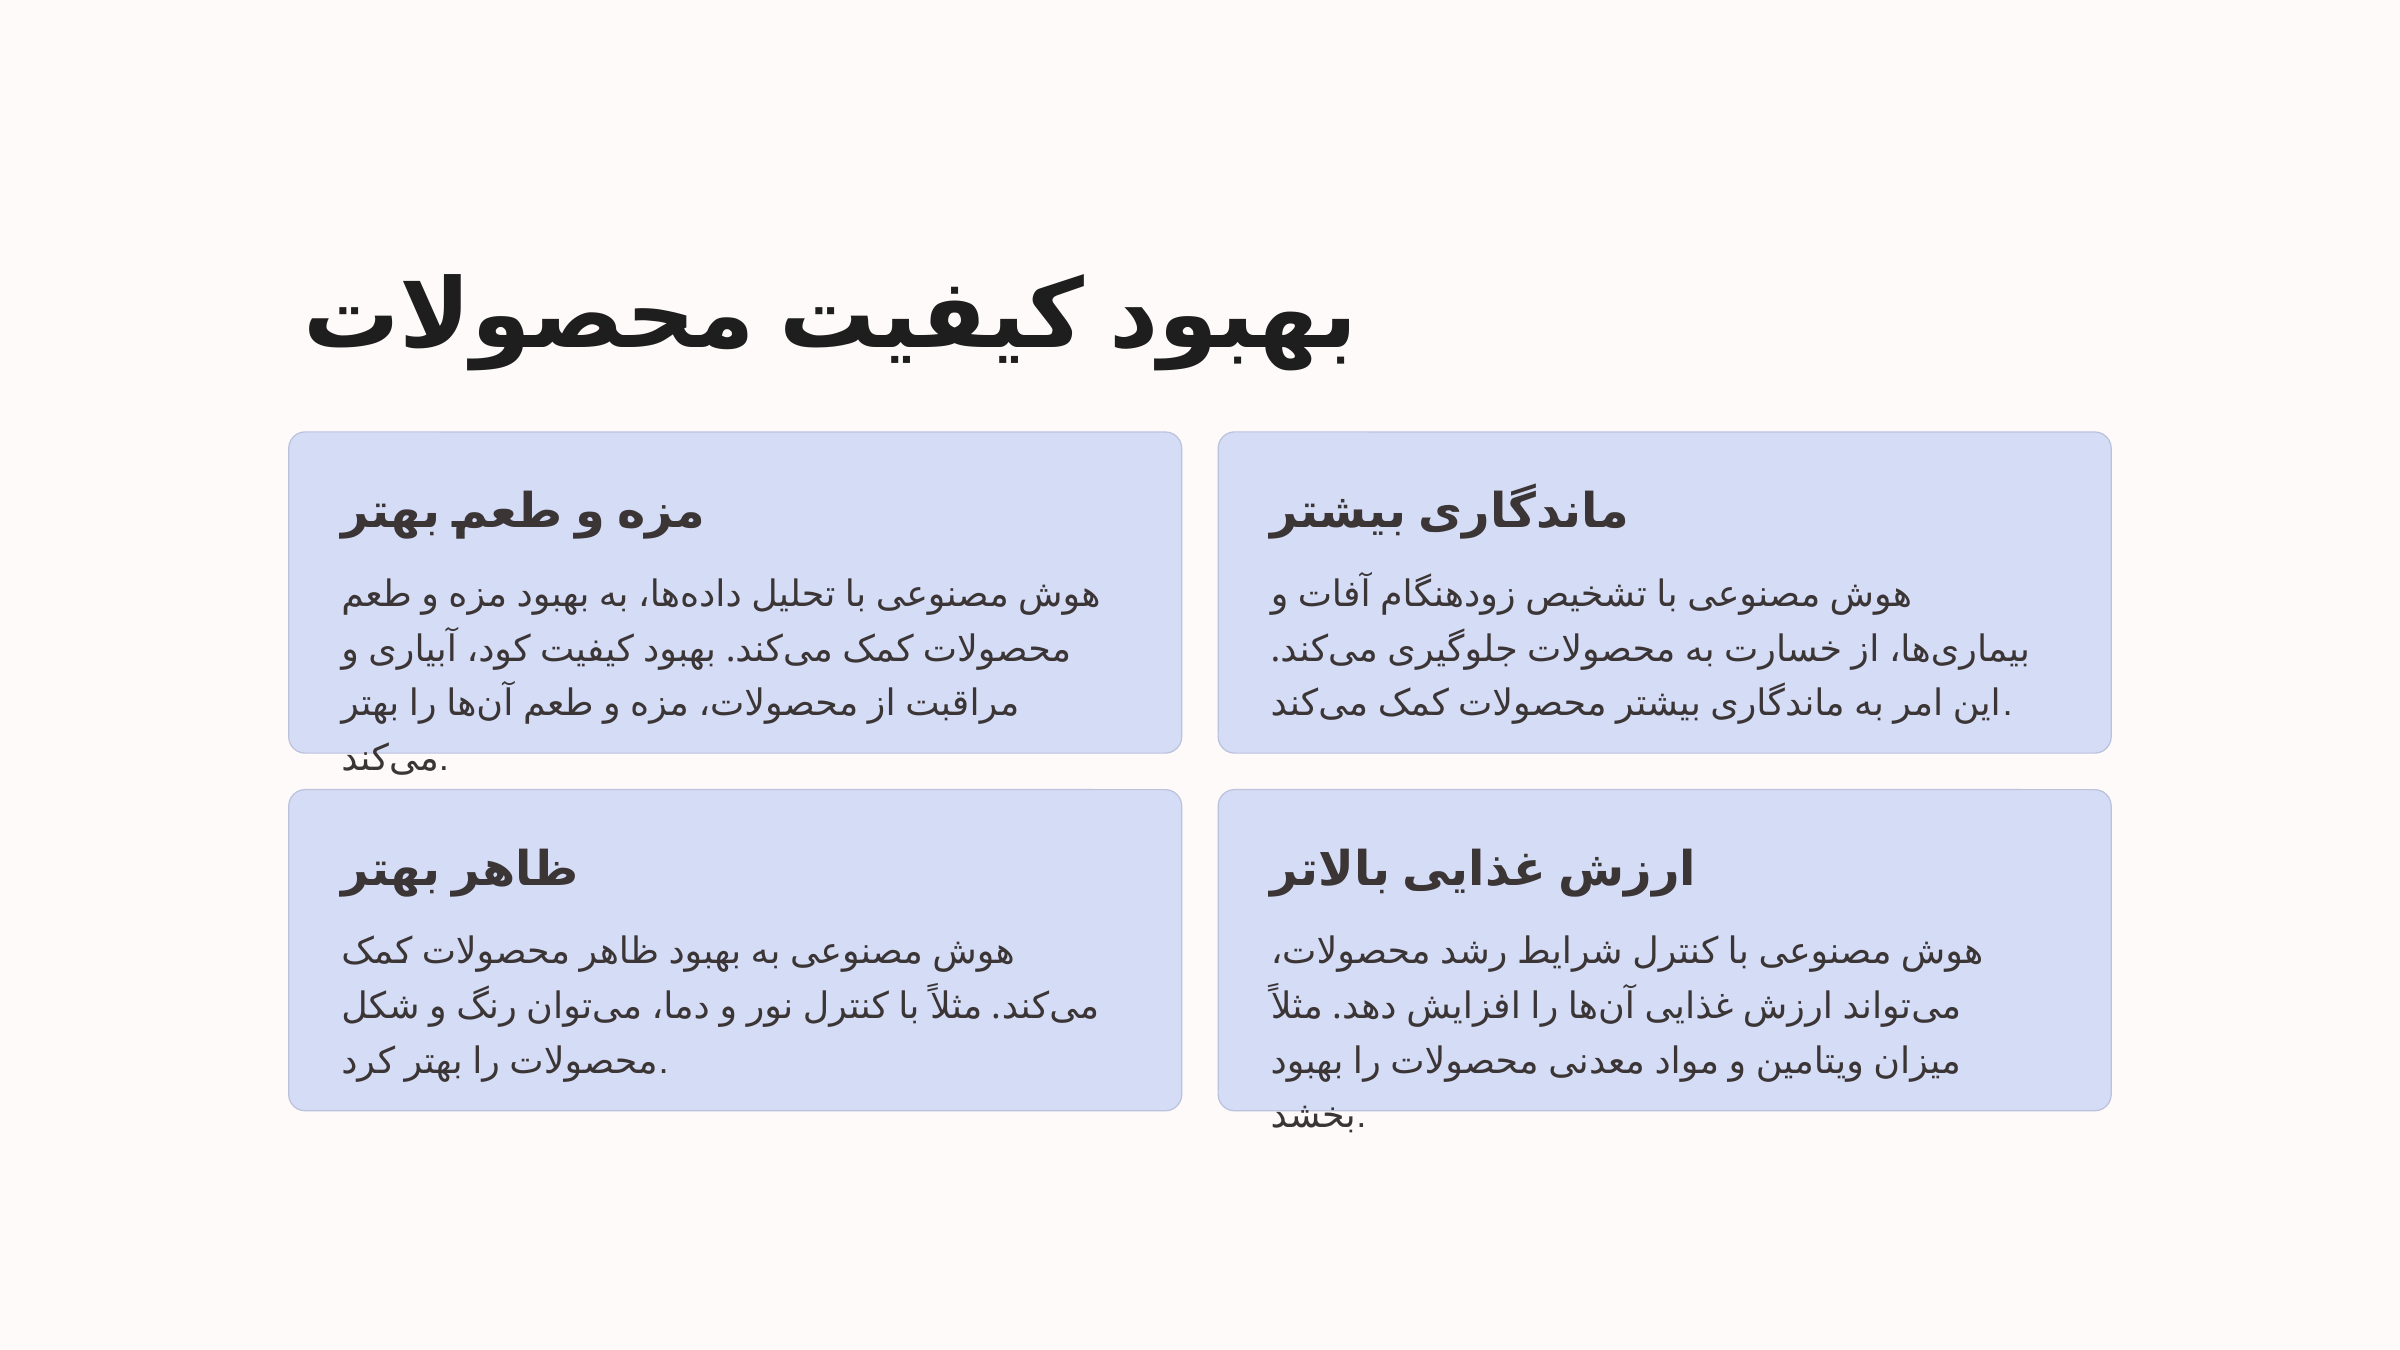

بهبود کیفیت محصولات

مزه و طعم بهتر
ماندگاری بیشتر
هوش مصنوعی با تحلیل داده‌ها، به بهبود مزه و طعم محصولات کمک می‌کند. بهبود کیفیت کود، آبیاری و مراقبت از محصولات، مزه و طعم آن‌ها را بهتر می‌کند.
هوش مصنوعی با تشخیص زودهنگام آفات و بیماری‌ها، از خسارت به محصولات جلوگیری می‌کند. این امر به ماندگاری بیشتر محصولات کمک می‌کند.

ظاهر بهتر
ارزش غذایی بالاتر
هوش مصنوعی به بهبود ظاهر محصولات کمک می‌کند. مثلاً با کنترل نور و دما، می‌توان رنگ و شکل محصولات را بهتر کرد.
هوش مصنوعی با کنترل شرایط رشد محصولات، می‌تواند ارزش غذایی آن‌ها را افزایش دهد. مثلاً میزان ویتامین و مواد معدنی محصولات را بهبود بخشد.